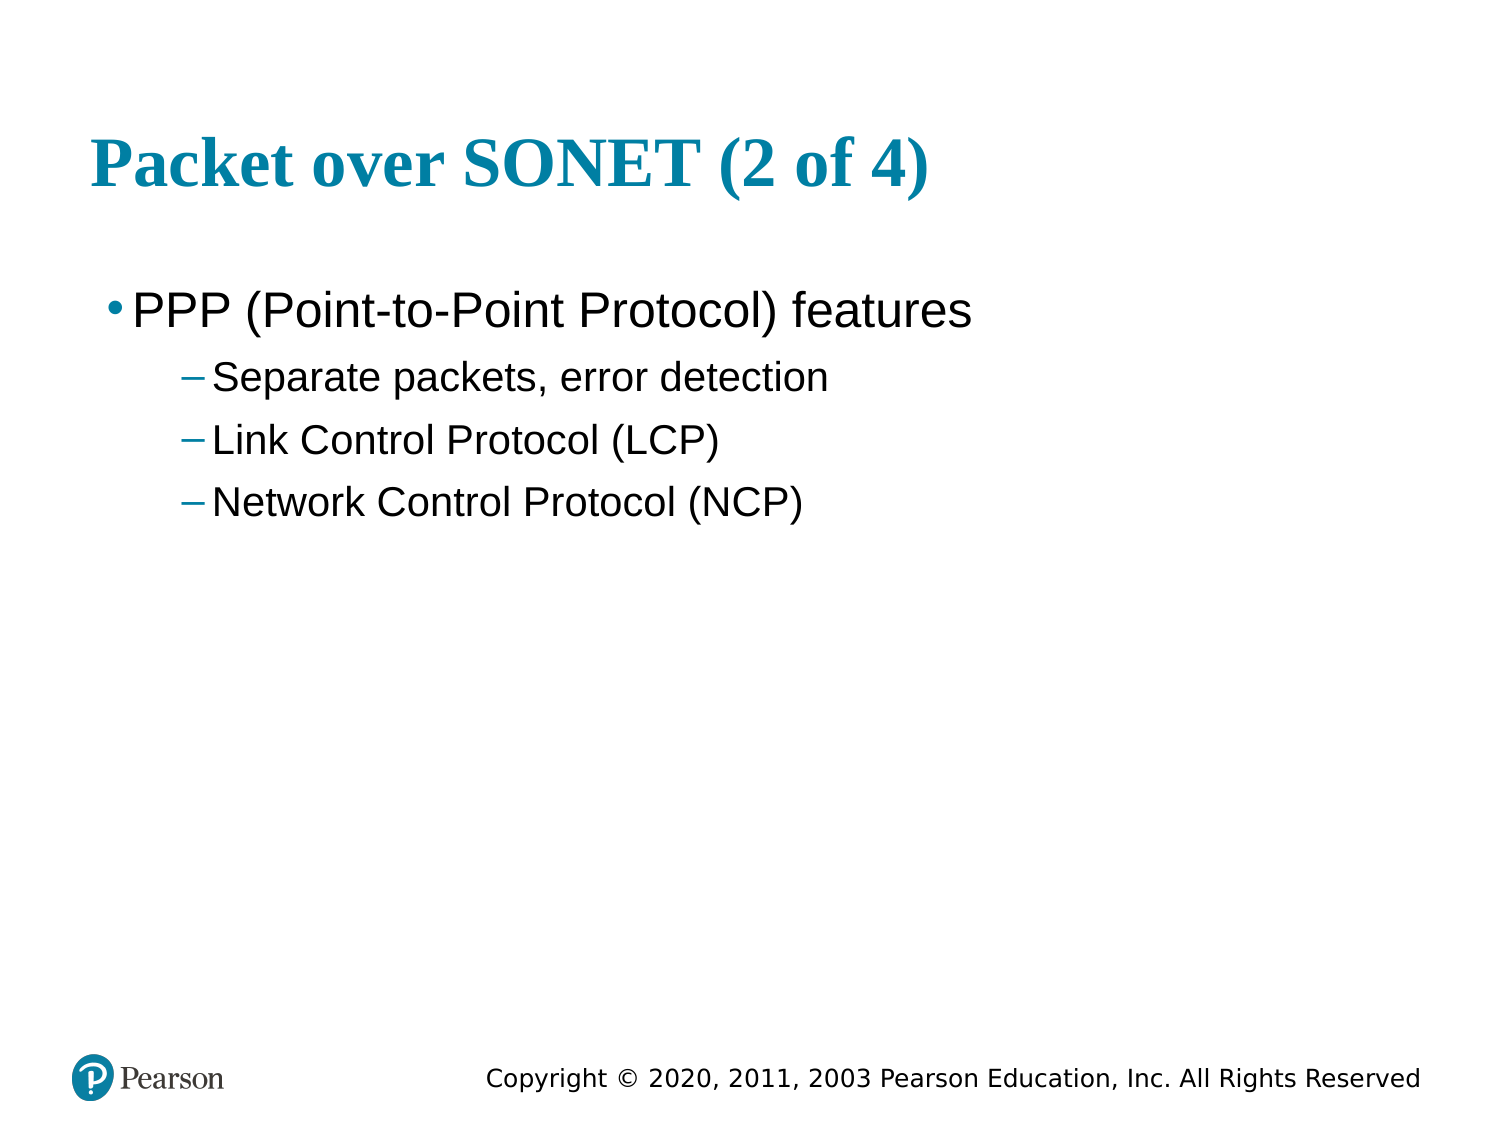

# Packet over SONET (2 of 4)
PPP (Point-to-Point Protocol) features
Separate packets, error detection
Link Control Protocol (LCP)
Network Control Protocol (NCP)